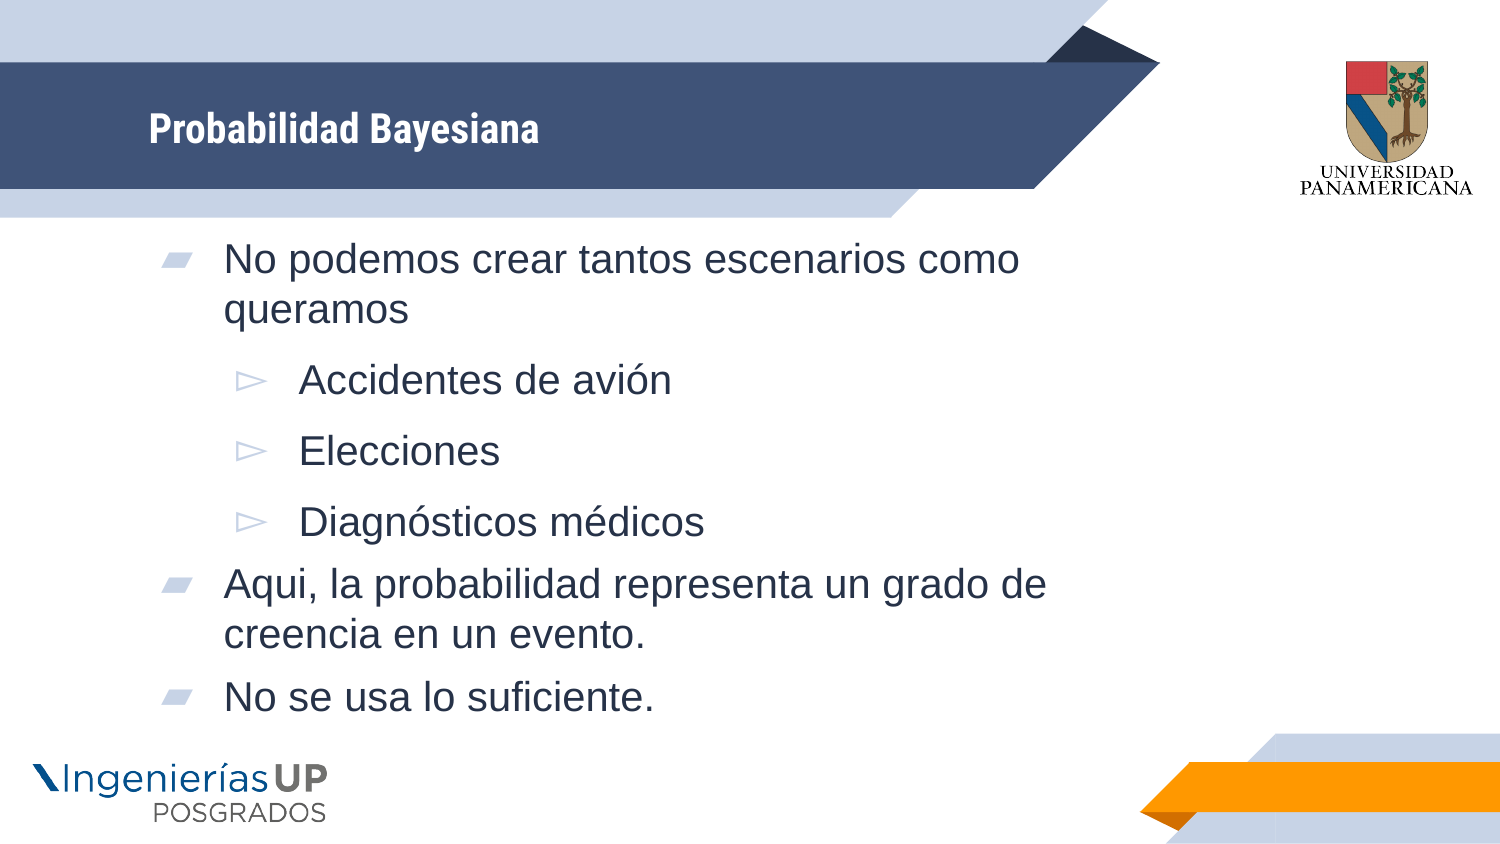

# Probabilidad Bayesiana
No podemos crear tantos escenarios como queramos
Accidentes de avión
Elecciones
Diagnósticos médicos
Aqui, la probabilidad representa un grado de creencia en un evento.
No se usa lo suficiente.